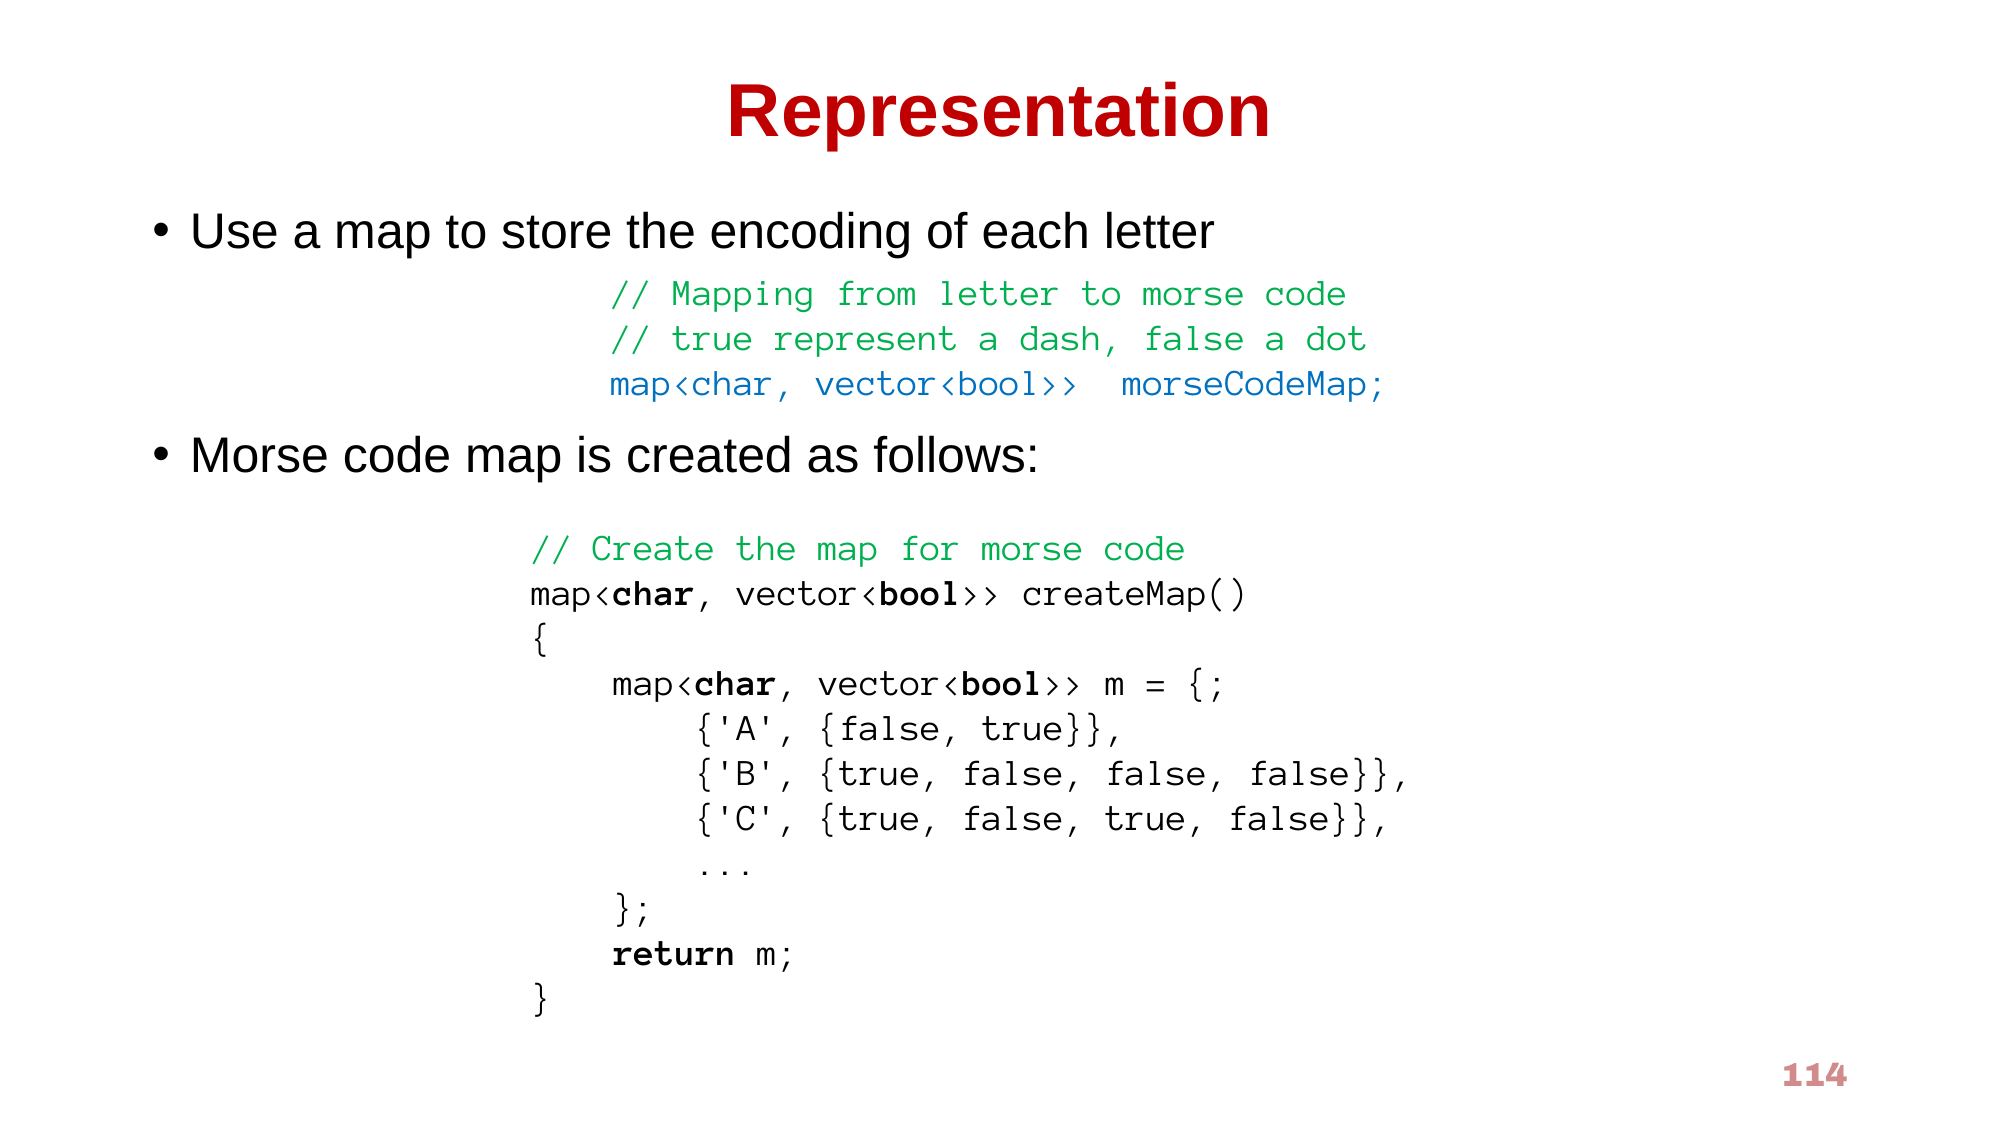

# Representation
Use a map to store the encoding of each letter

Morse code map is created as follows:
// Mapping from letter to morse code
// true represent a dash, false a dot
map<char, vector<bool>>  morseCodeMap;
// Create the map for morse code
map<char, vector<bool>> createMap()
{
    map<char, vector<bool>> m = {;
        {'A', {false, true}},
        {'B', {true, false, false, false}},
        {'C', {true, false, true, false}},
        ...
    };
    return m;
}
114